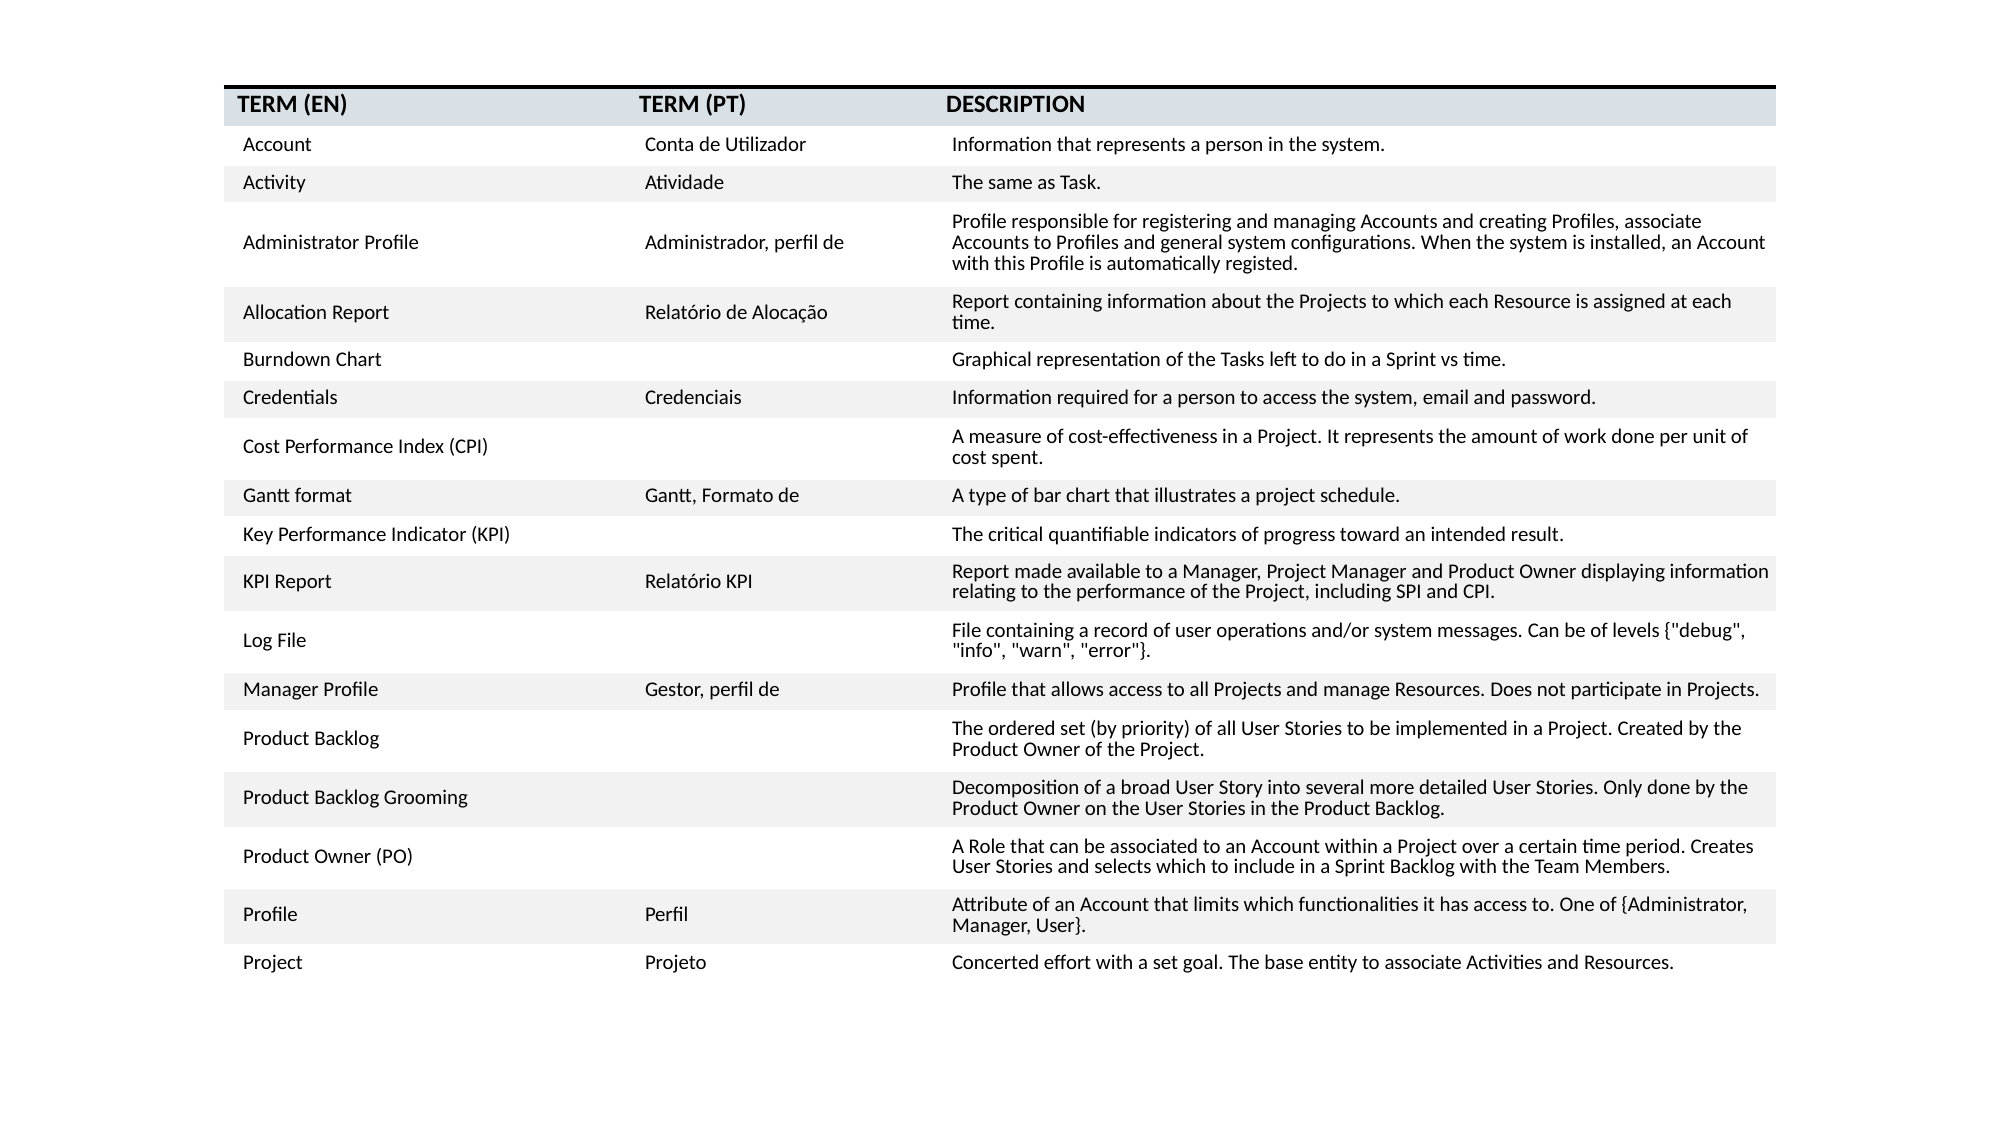

| Term (EN) | Term (PT) | Description |
| --- | --- | --- |
| Account | Conta de Utilizador | Information that represents a person in the system. |
| Activity | Atividade | The same as Task. |
| Administrator Profile | Administrador, perfil de | Profile responsible for registering and managing Accounts and creating Profiles, associate Accounts to Profiles and general system configurations. When the system is installed, an Account with this Profile is automatically registed. |
| Allocation Report | Relatório de Alocação | Report containing information about the Projects to which each Resource is assigned at each time. |
| Burndown Chart |  | Graphical representation of the Tasks left to do in a Sprint vs time. |
| Credentials | Credenciais | Information required for a person to access the system, email and password. |
| Cost Performance Index (CPI) |  | A measure of cost-effectiveness in a Project. It represents the amount of work done per unit of cost spent. |
| Gantt format | Gantt, Formato de | A type of bar chart that illustrates a project schedule. |
| Key Performance Indicator (KPI) |  | The critical quantifiable indicators of progress toward an intended result. |
| KPI Report | Relatório KPI | Report made available to a Manager, Project Manager and Product Owner displaying information relating to the performance of the Project, including SPI and CPI. |
| Log File |  | File containing a record of user operations and/or system messages. Can be of levels {"debug", "info", "warn", "error"}. |
| Manager Profile | Gestor, perfil de | Profile that allows access to all Projects and manage Resources. Does not participate in Projects. |
| Product Backlog |  | The ordered set (by priority) of all User Stories to be implemented in a Project. Created by the Product Owner of the Project. |
| Product Backlog Grooming |  | Decomposition of a broad User Story into several more detailed User Stories. Only done by the Product Owner on the User Stories in the Product Backlog. |
| Product Owner (PO) |  | A Role that can be associated to an Account within a Project over a certain time period. Creates User Stories and selects which to include in a Sprint Backlog with the Team Members. |
| Profile | Perfil | Attribute of an Account that limits which functionalities it has access to. One of {Administrator, Manager, User}. |
| Project | Projeto | Concerted effort with a set goal. The base entity to associate Activities and Resources. |